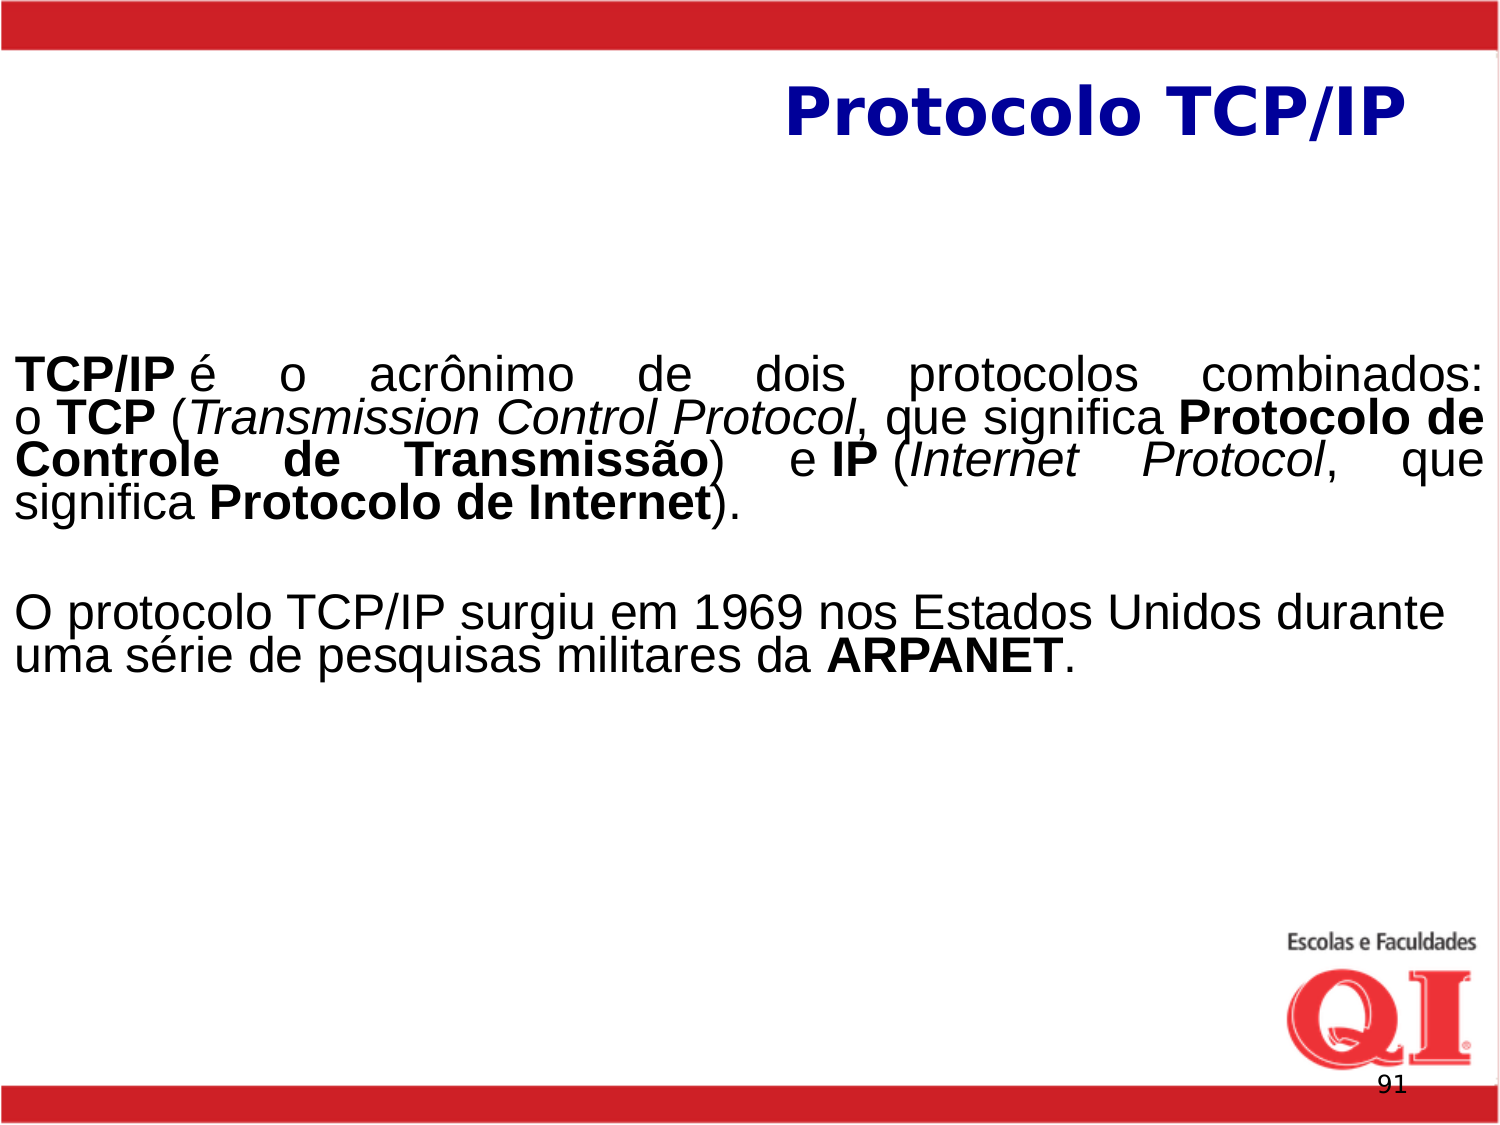

# Protocolo TCP/IP
TCP/IP é o acrônimo de dois protocolos combinados: o TCP (Transmission Control Protocol, que significa Protocolo de Controle de Transmissão) e IP (Internet Protocol, que significa Protocolo de Internet).

O protocolo TCP/IP surgiu em 1969 nos Estados Unidos durante uma série de pesquisas militares da ARPANET.

91